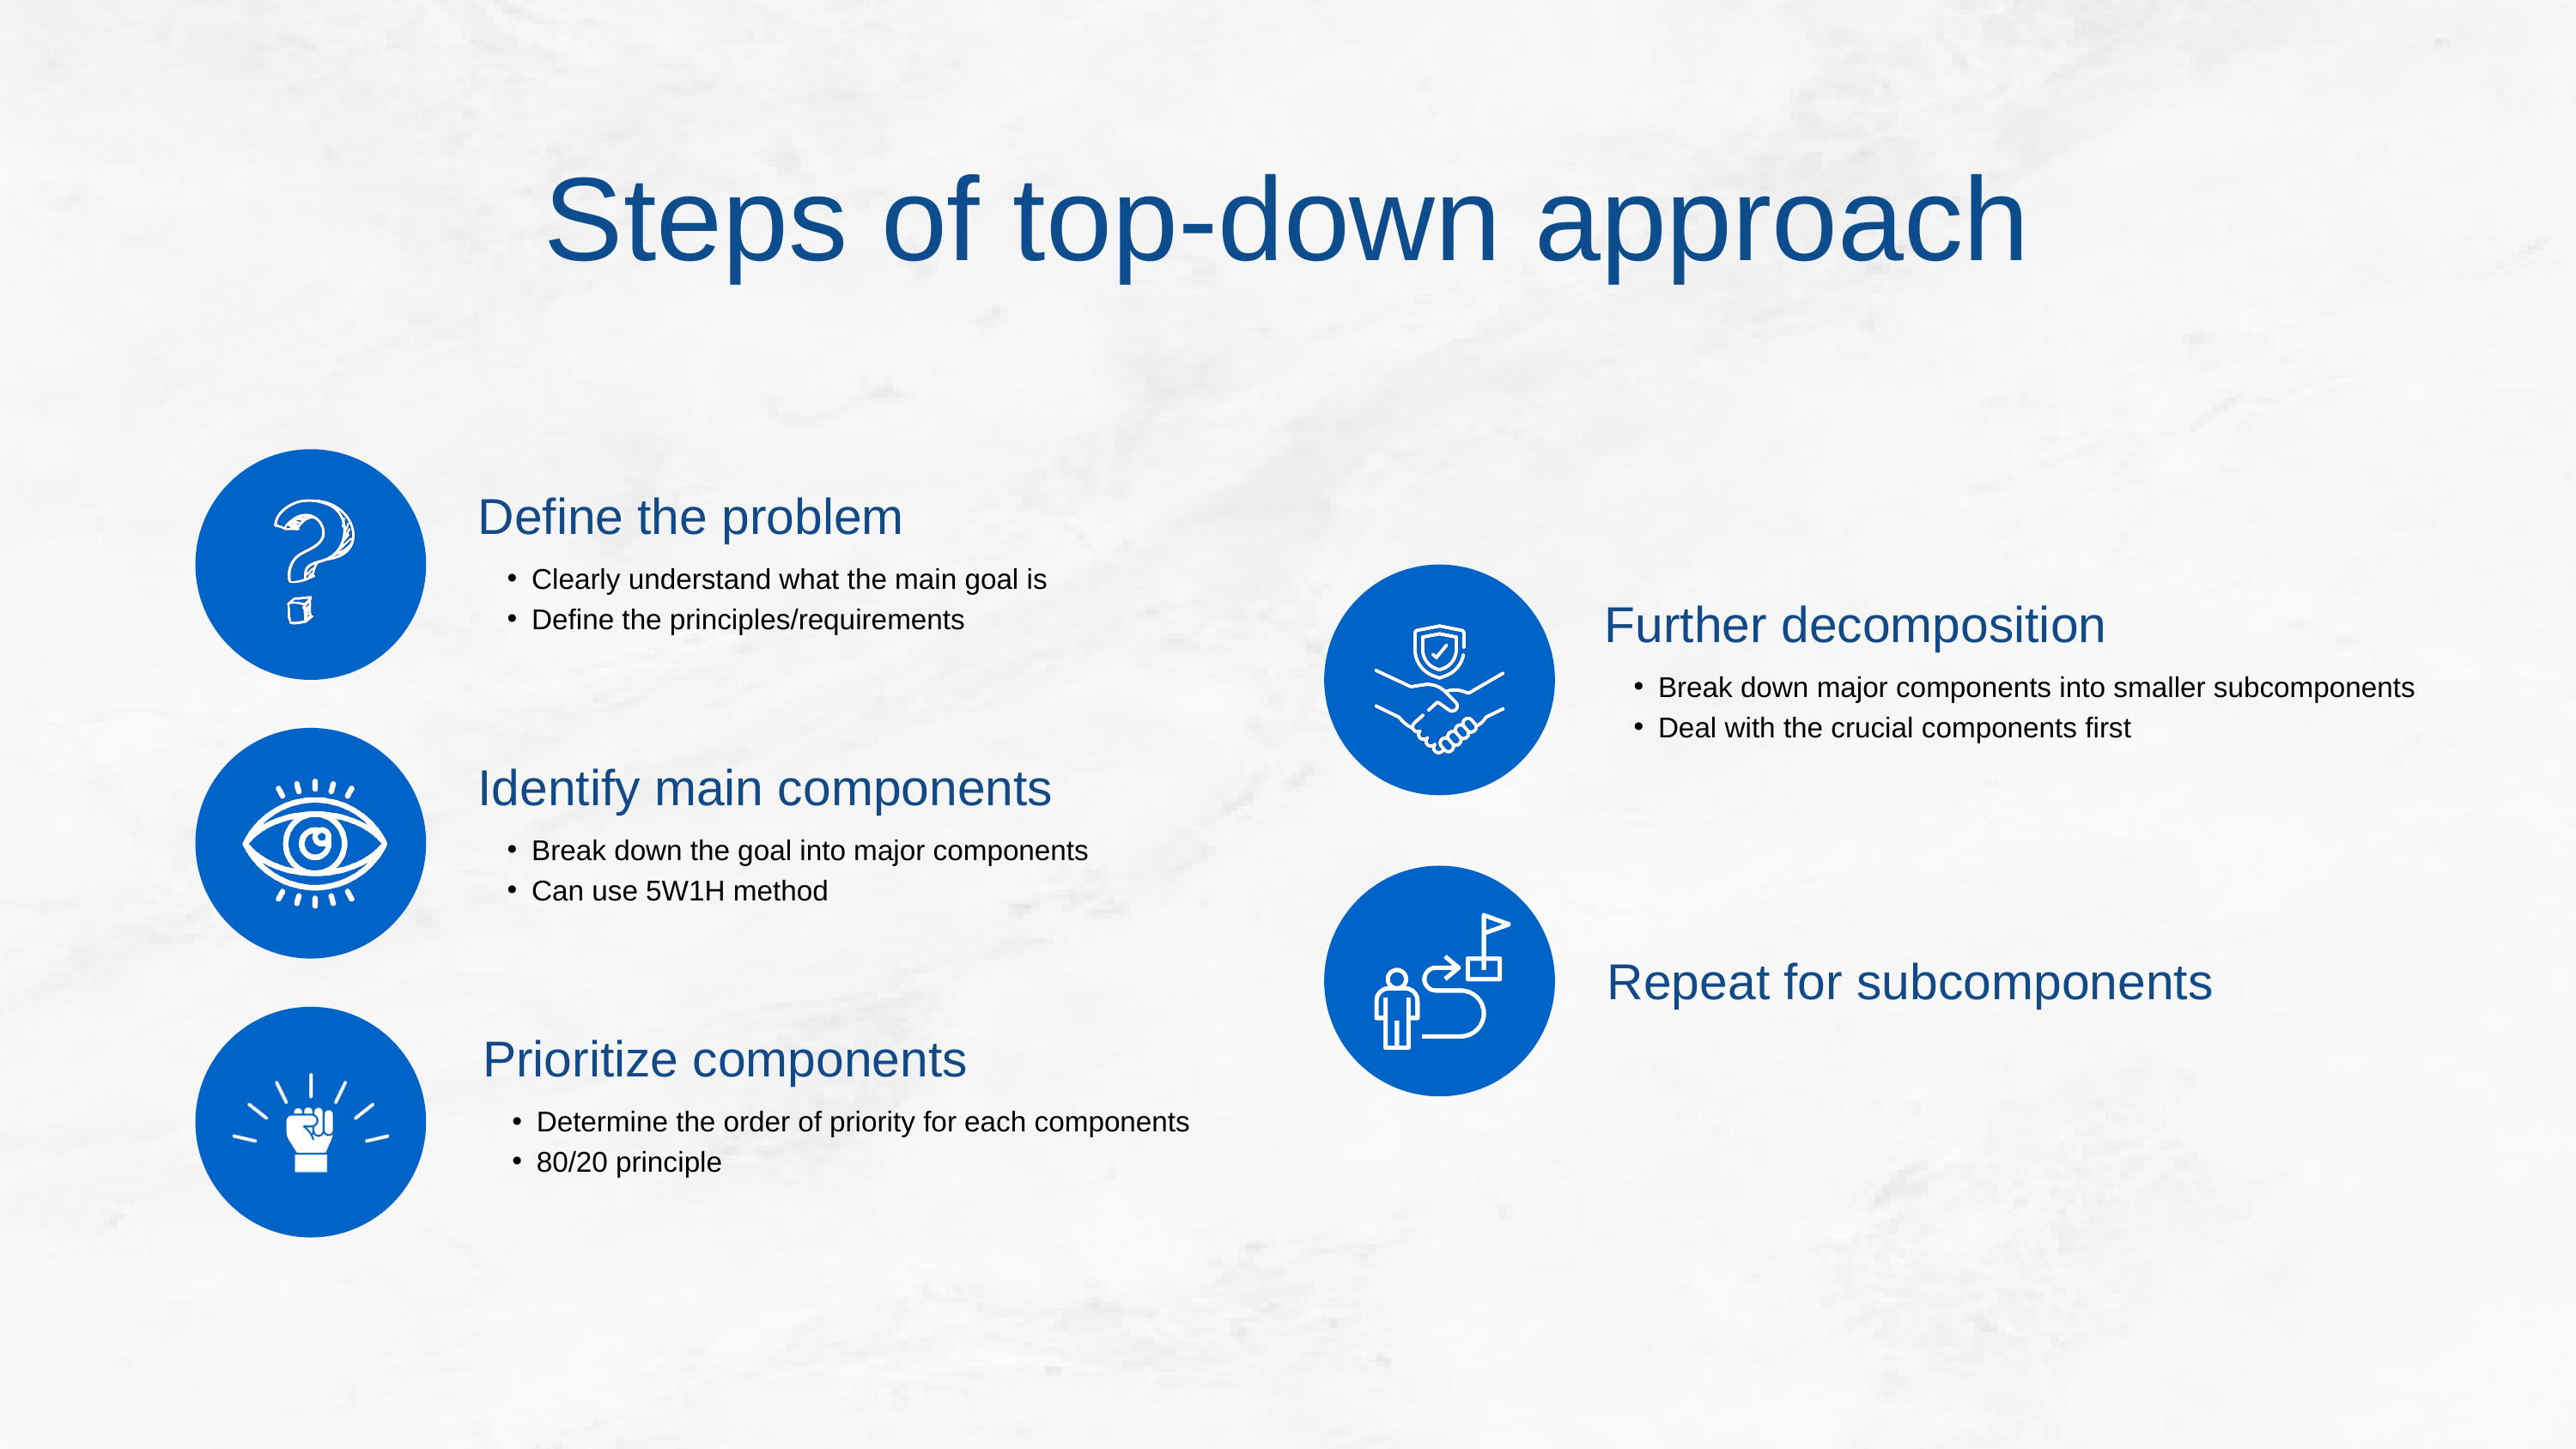

Steps of top-down approach

Define the problem

Clearly understand what the main goal is
Define the principles/requirements

Further decomposition

Break down major components into smaller subcomponents
Deal with the crucial components first

Identify main components

Break down the goal into major components
Can use 5W1H method

Repeat for subcomponents

Prioritize components

Determine the order of priority for each components
80/20 principle